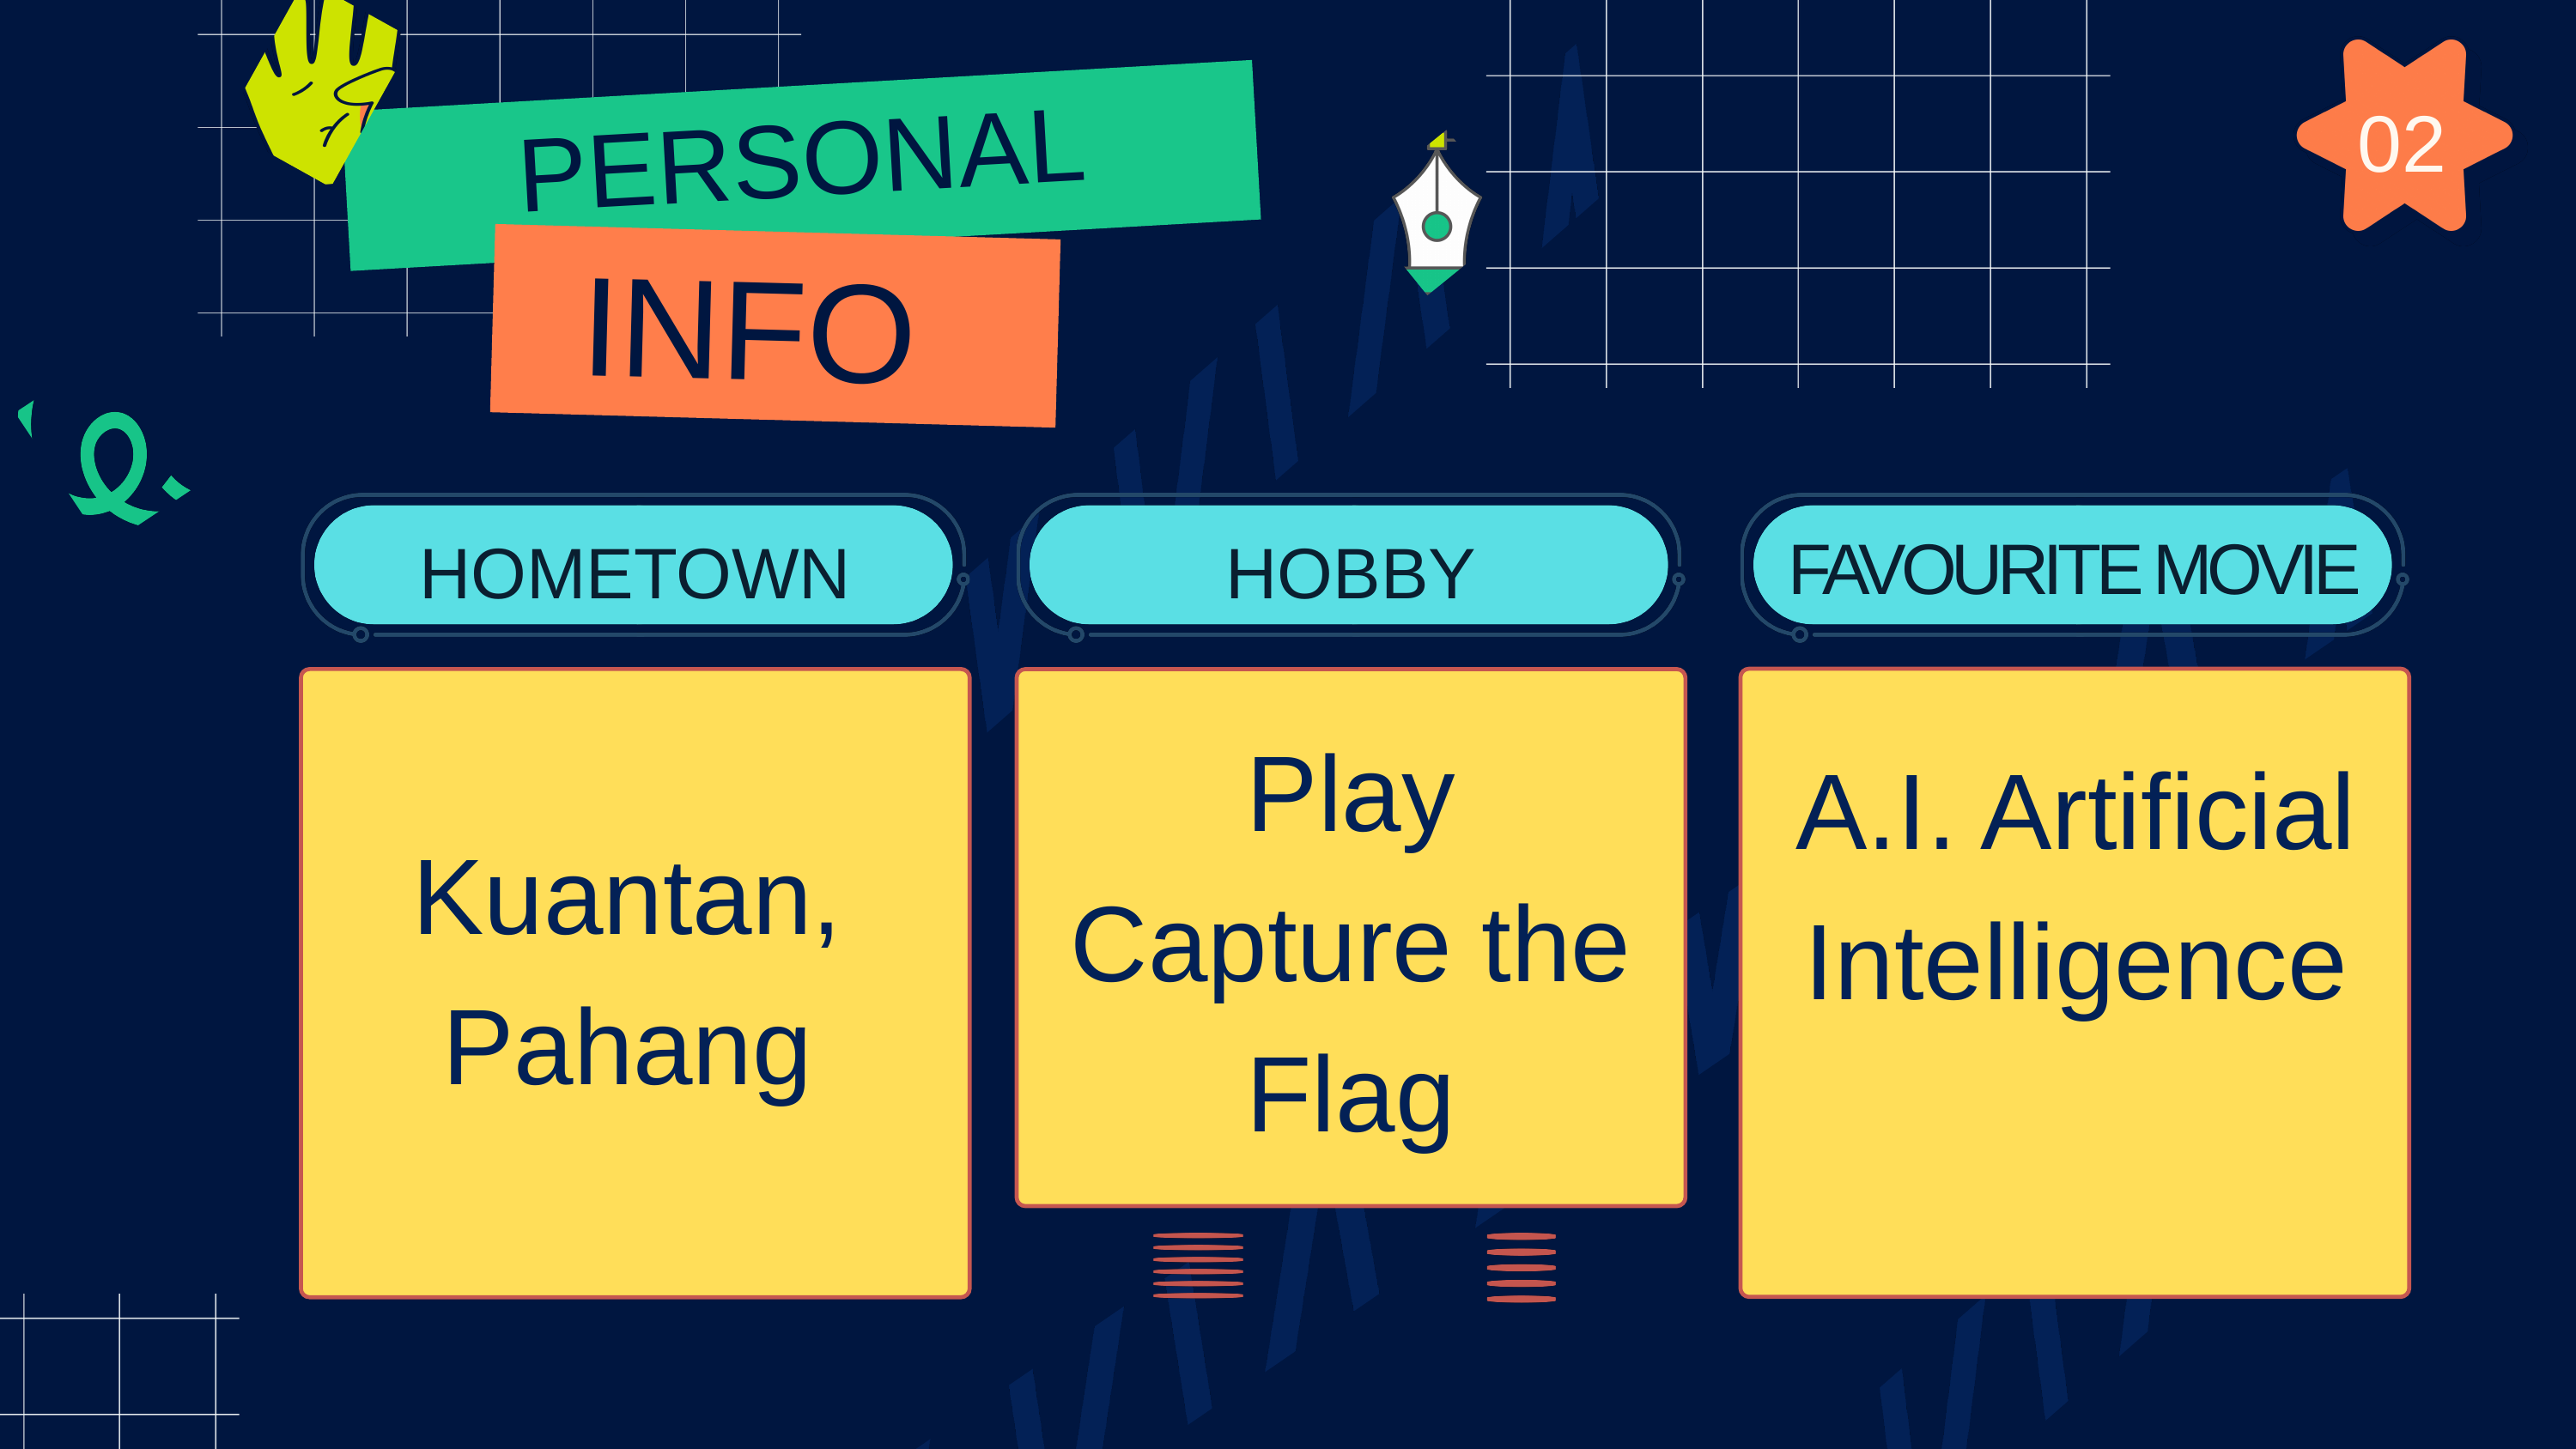

02

PERSONAL

INFO

HOMETOWN
HOBBY
FAVOURITE MOVIE

Play
Capture the
Flag
A.I. Artificial Intelligence

Kuantan, Pahang